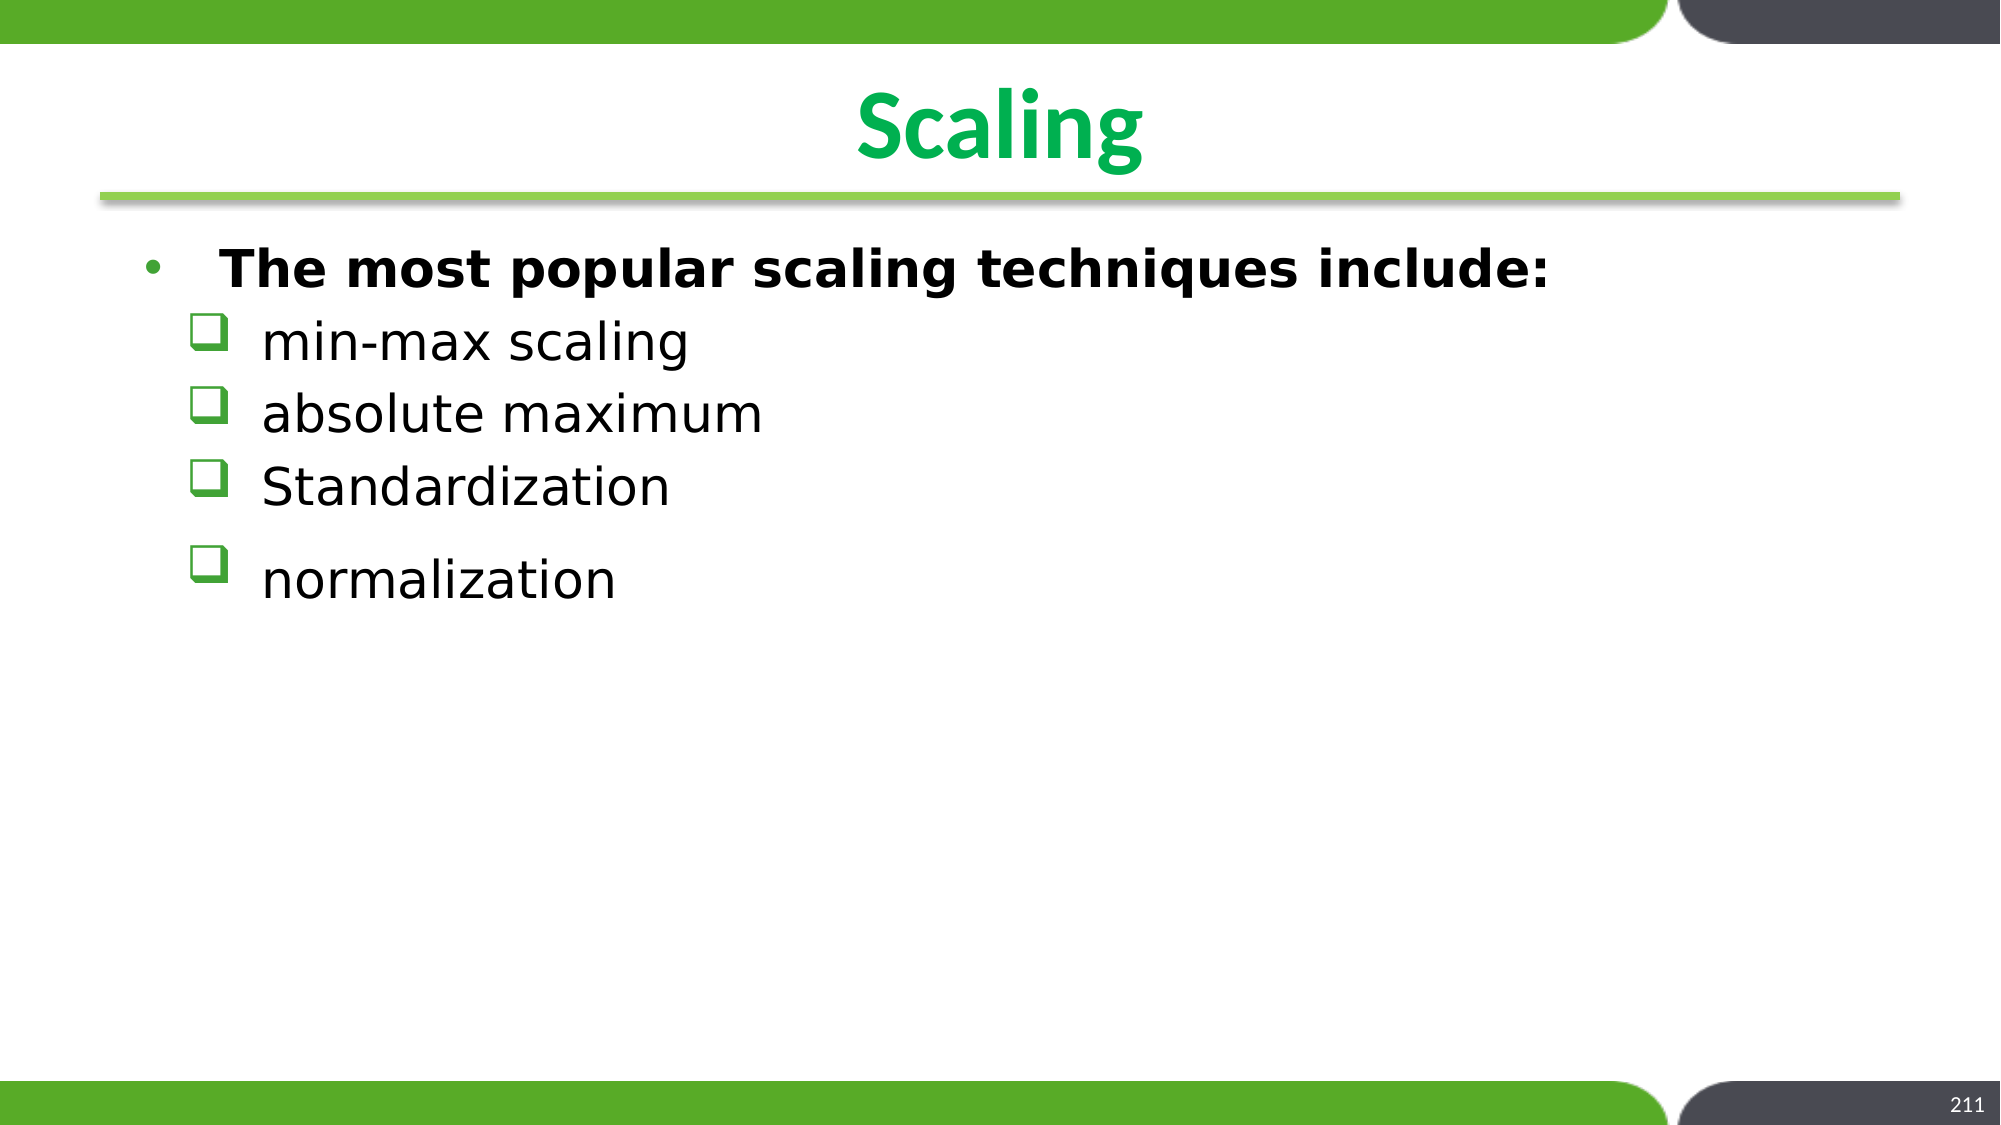

# Scaling
The most popular scaling techniques include:
min-max scaling
absolute maximum
Standardization
normalization
211